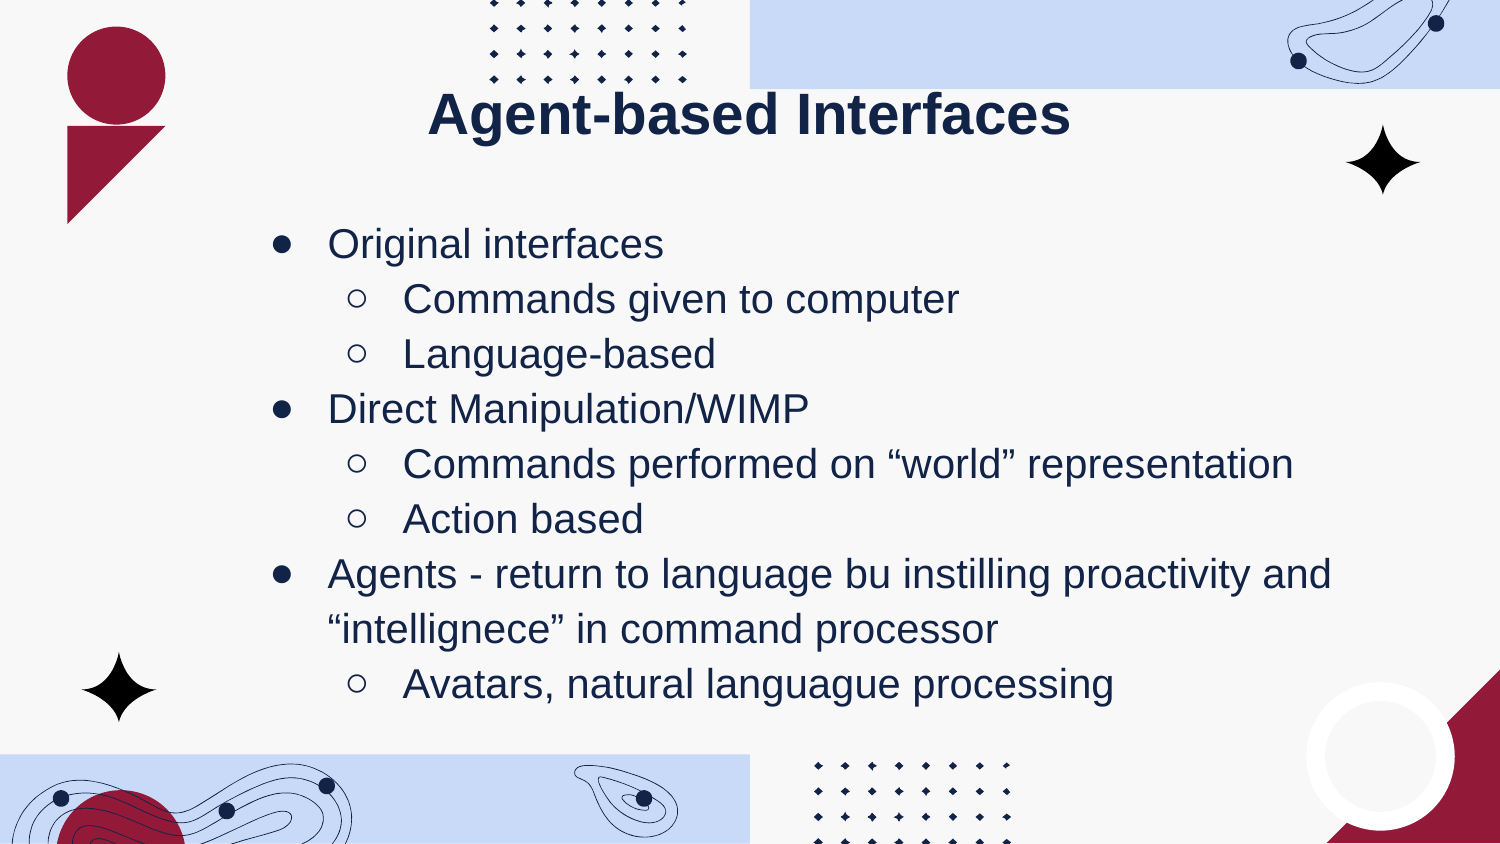

# Agent-based Interfaces
Original interfaces
Commands given to computer
Language-based
Direct Manipulation/WIMP
Commands performed on “world” representation
Action based
Agents - return to language bu instilling proactivity and “intellignece” in command processor
Avatars, natural languague processing